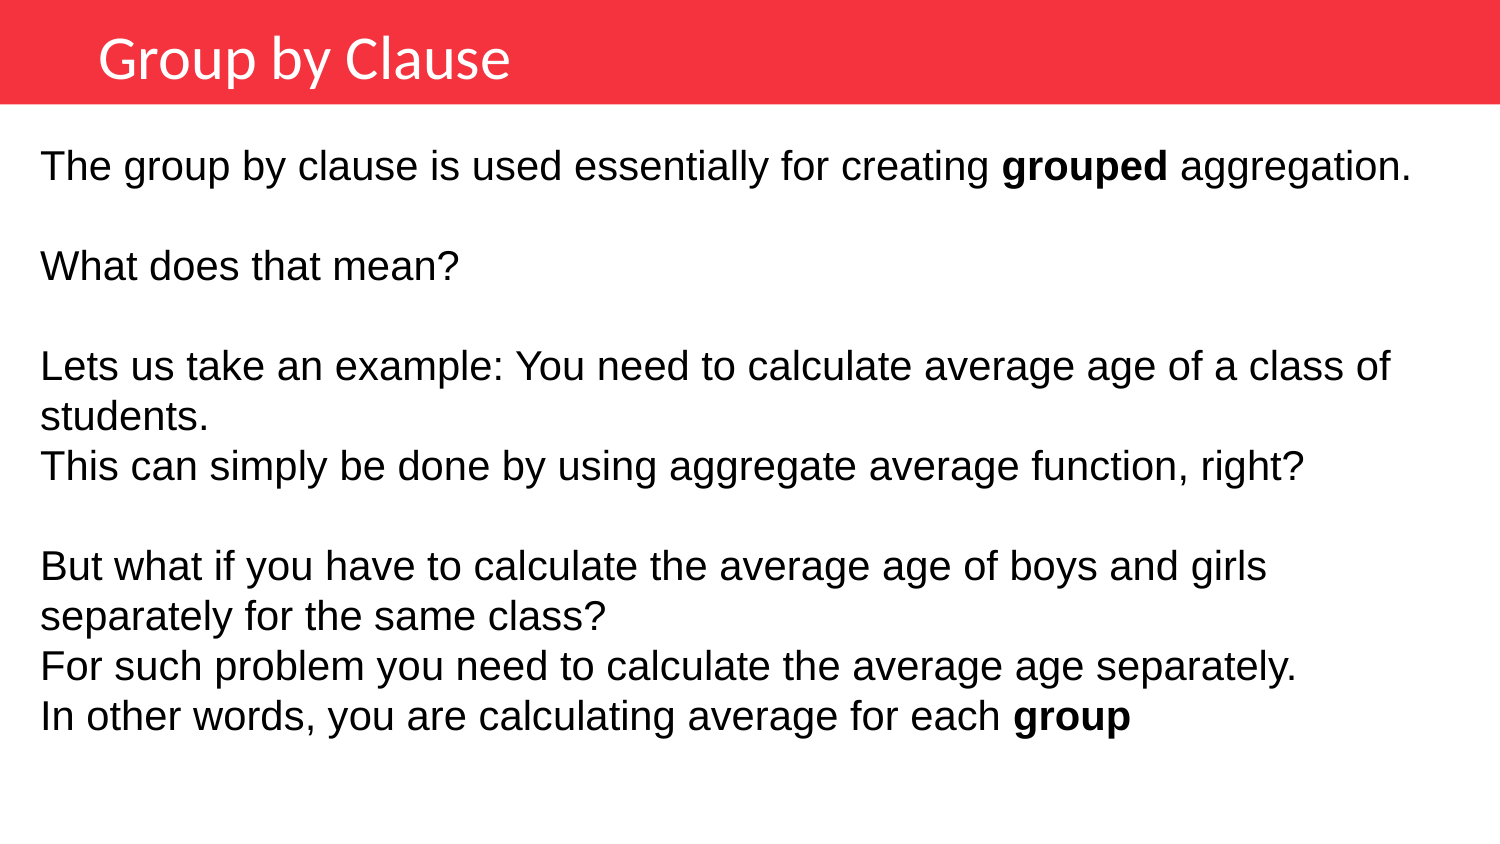

Group by Clause

The group by clause is used essentially for creating grouped aggregation.

What does that mean?

Lets us take an example: You need to calculate average age of a class of students.
This can simply be done by using aggregate average function, right?

But what if you have to calculate the average age of boys and girls separately for the same class?
For such problem you need to calculate the average age separately.
In other words, you are calculating average for each group